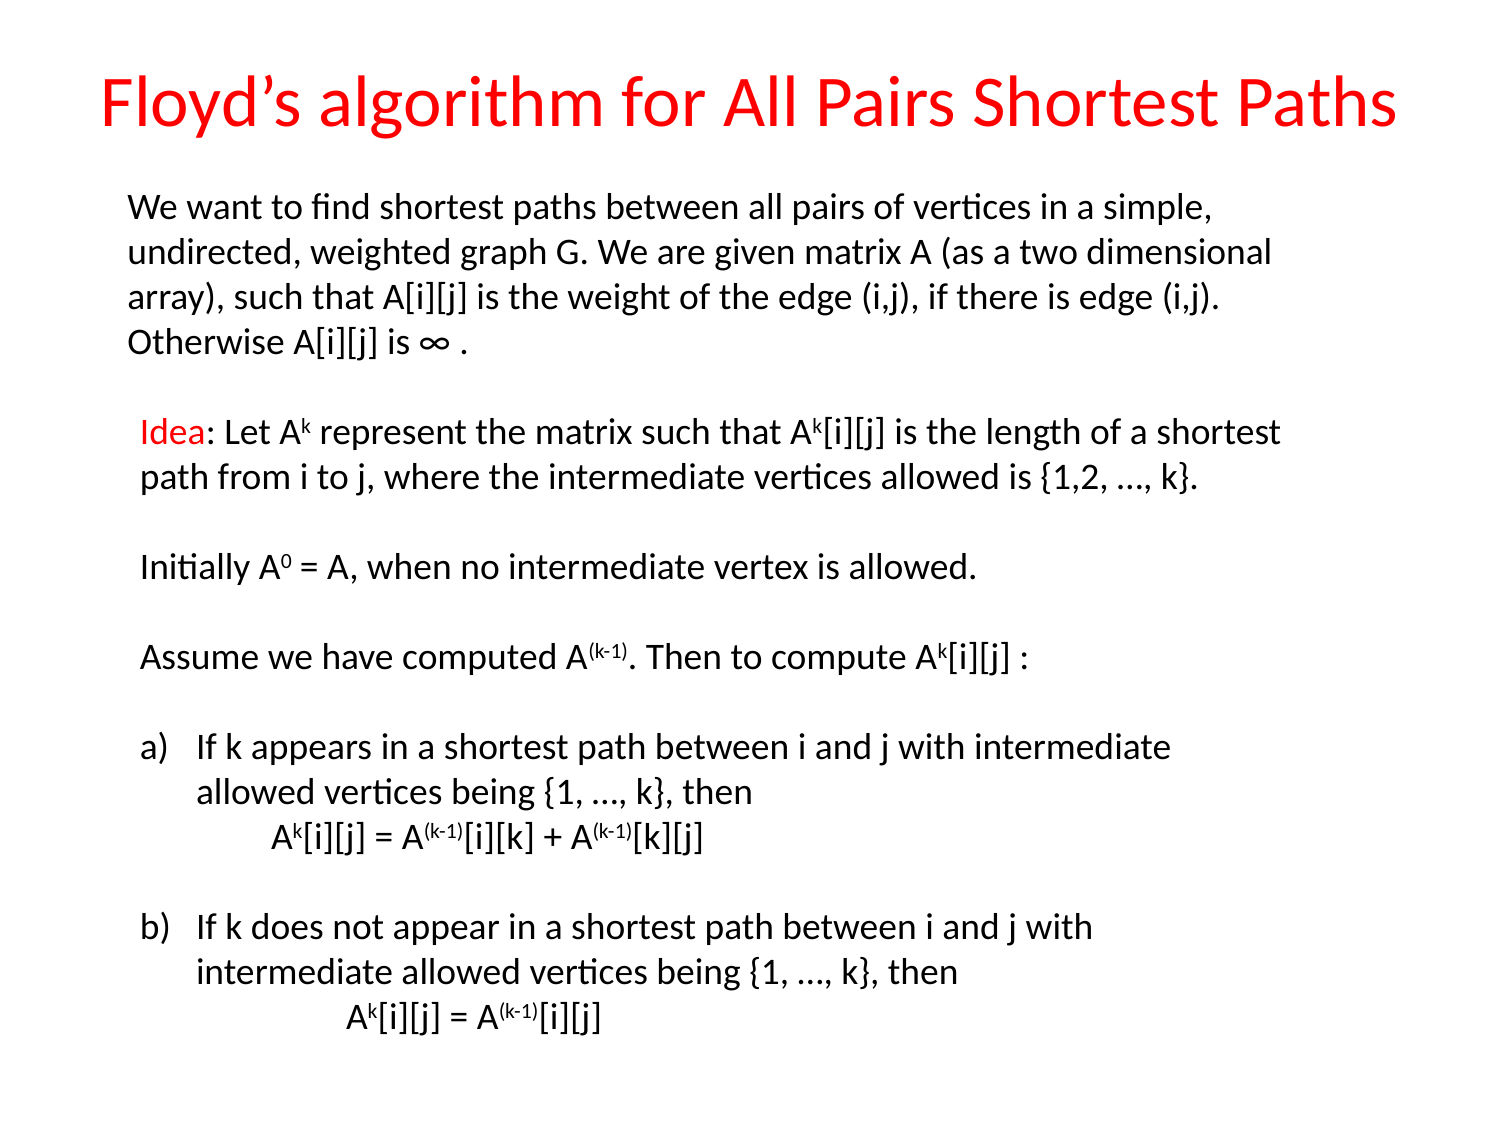

# Floyd’s algorithm for All Pairs Shortest Paths
We want to find shortest paths between all pairs of vertices in a simple, undirected, weighted graph G. We are given matrix A (as a two dimensional array), such that A[i][j] is the weight of the edge (i,j), if there is edge (i,j). Otherwise A[i][j] is ∞ .
Idea: Let Ak represent the matrix such that Ak[i][j] is the length of a shortest path from i to j, where the intermediate vertices allowed is {1,2, …, k}.

Initially A0 = A, when no intermediate vertex is allowed.

Assume we have computed A(k-1). Then to compute Ak[i][j] :

If k appears in a shortest path between i and j with intermediate allowed vertices being {1, …, k}, then
	Ak[i][j] = A(k-1)[i][k] + A(k-1)[k][j]

If k does not appear in a shortest path between i and j with intermediate allowed vertices being {1, …, k}, then
		Ak[i][j] = A(k-1)[i][j]